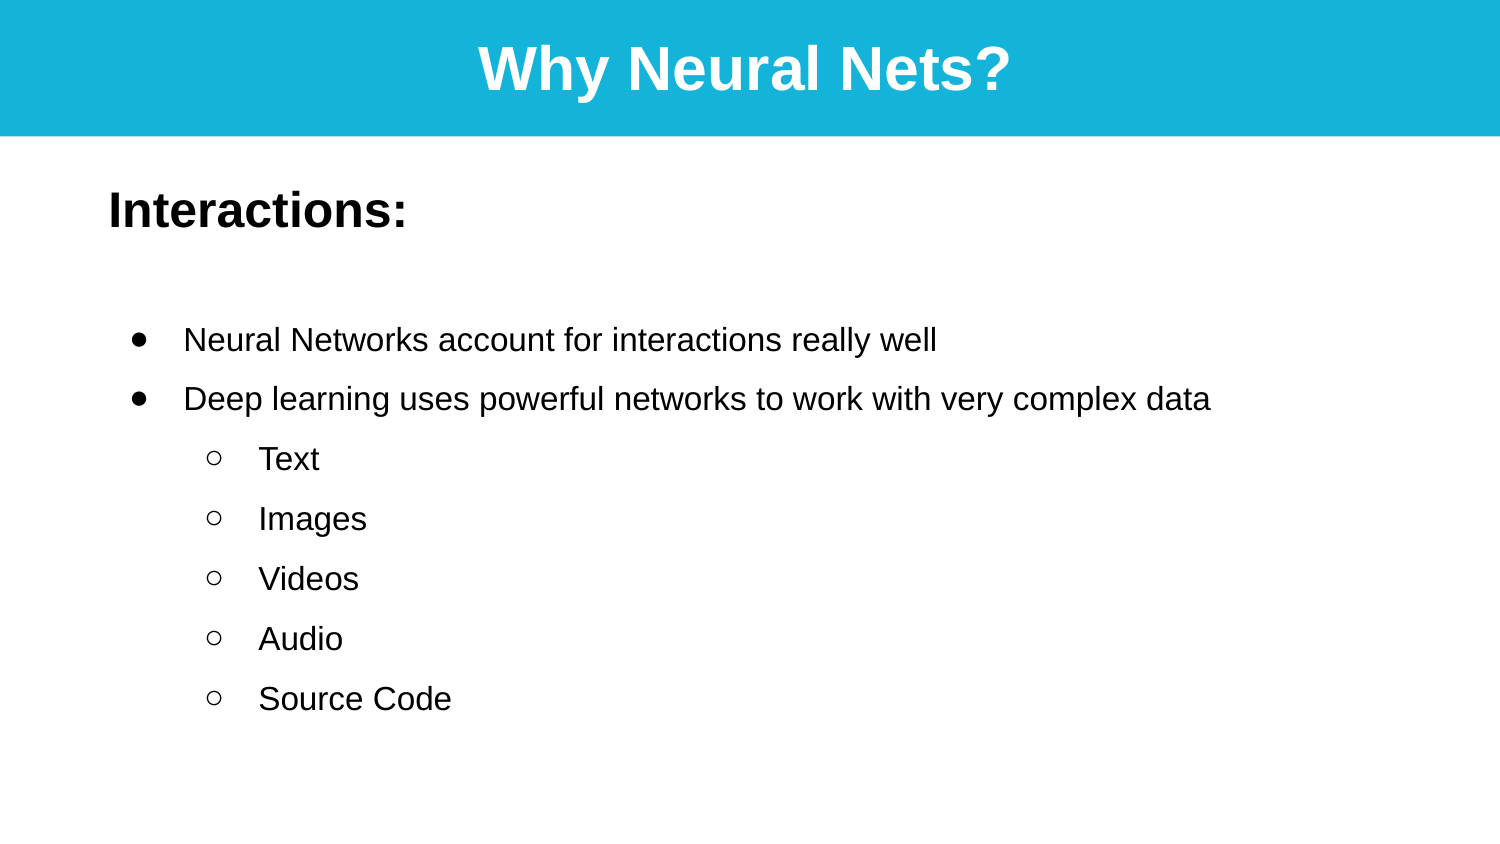

Why Neural Nets?
Interactions:

Neural Networks account for interactions really well
Deep learning uses powerful networks to work with very complex data
Text
Images
Videos
Audio
Source Code